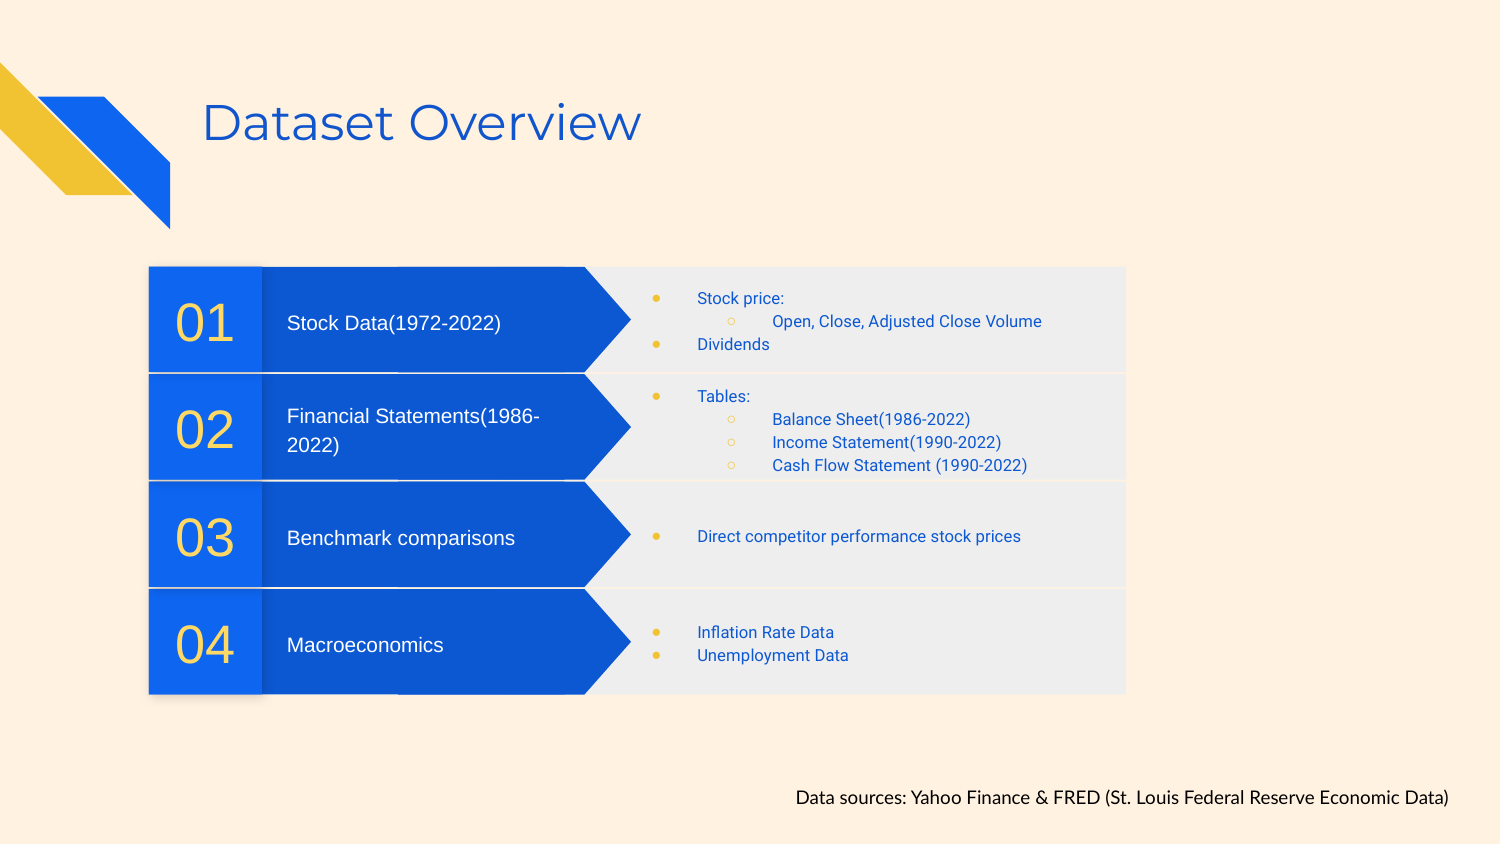

# Dataset Overview

01

Stock price:
Open, Close, Adjusted Close Volume
Dividends
Stock Data(1972-2022)

02

Tables:
Balance Sheet(1986-2022)
Income Statement(1990-2022)
Cash Flow Statement (1990-2022)
Financial Statements(1986-2022)

03

Direct competitor performance stock prices
Benchmark comparisons

04

Inflation Rate Data
Unemployment Data
Macroeconomics
Data sources: Yahoo Finance & FRED (St. Louis Federal Reserve Economic Data)